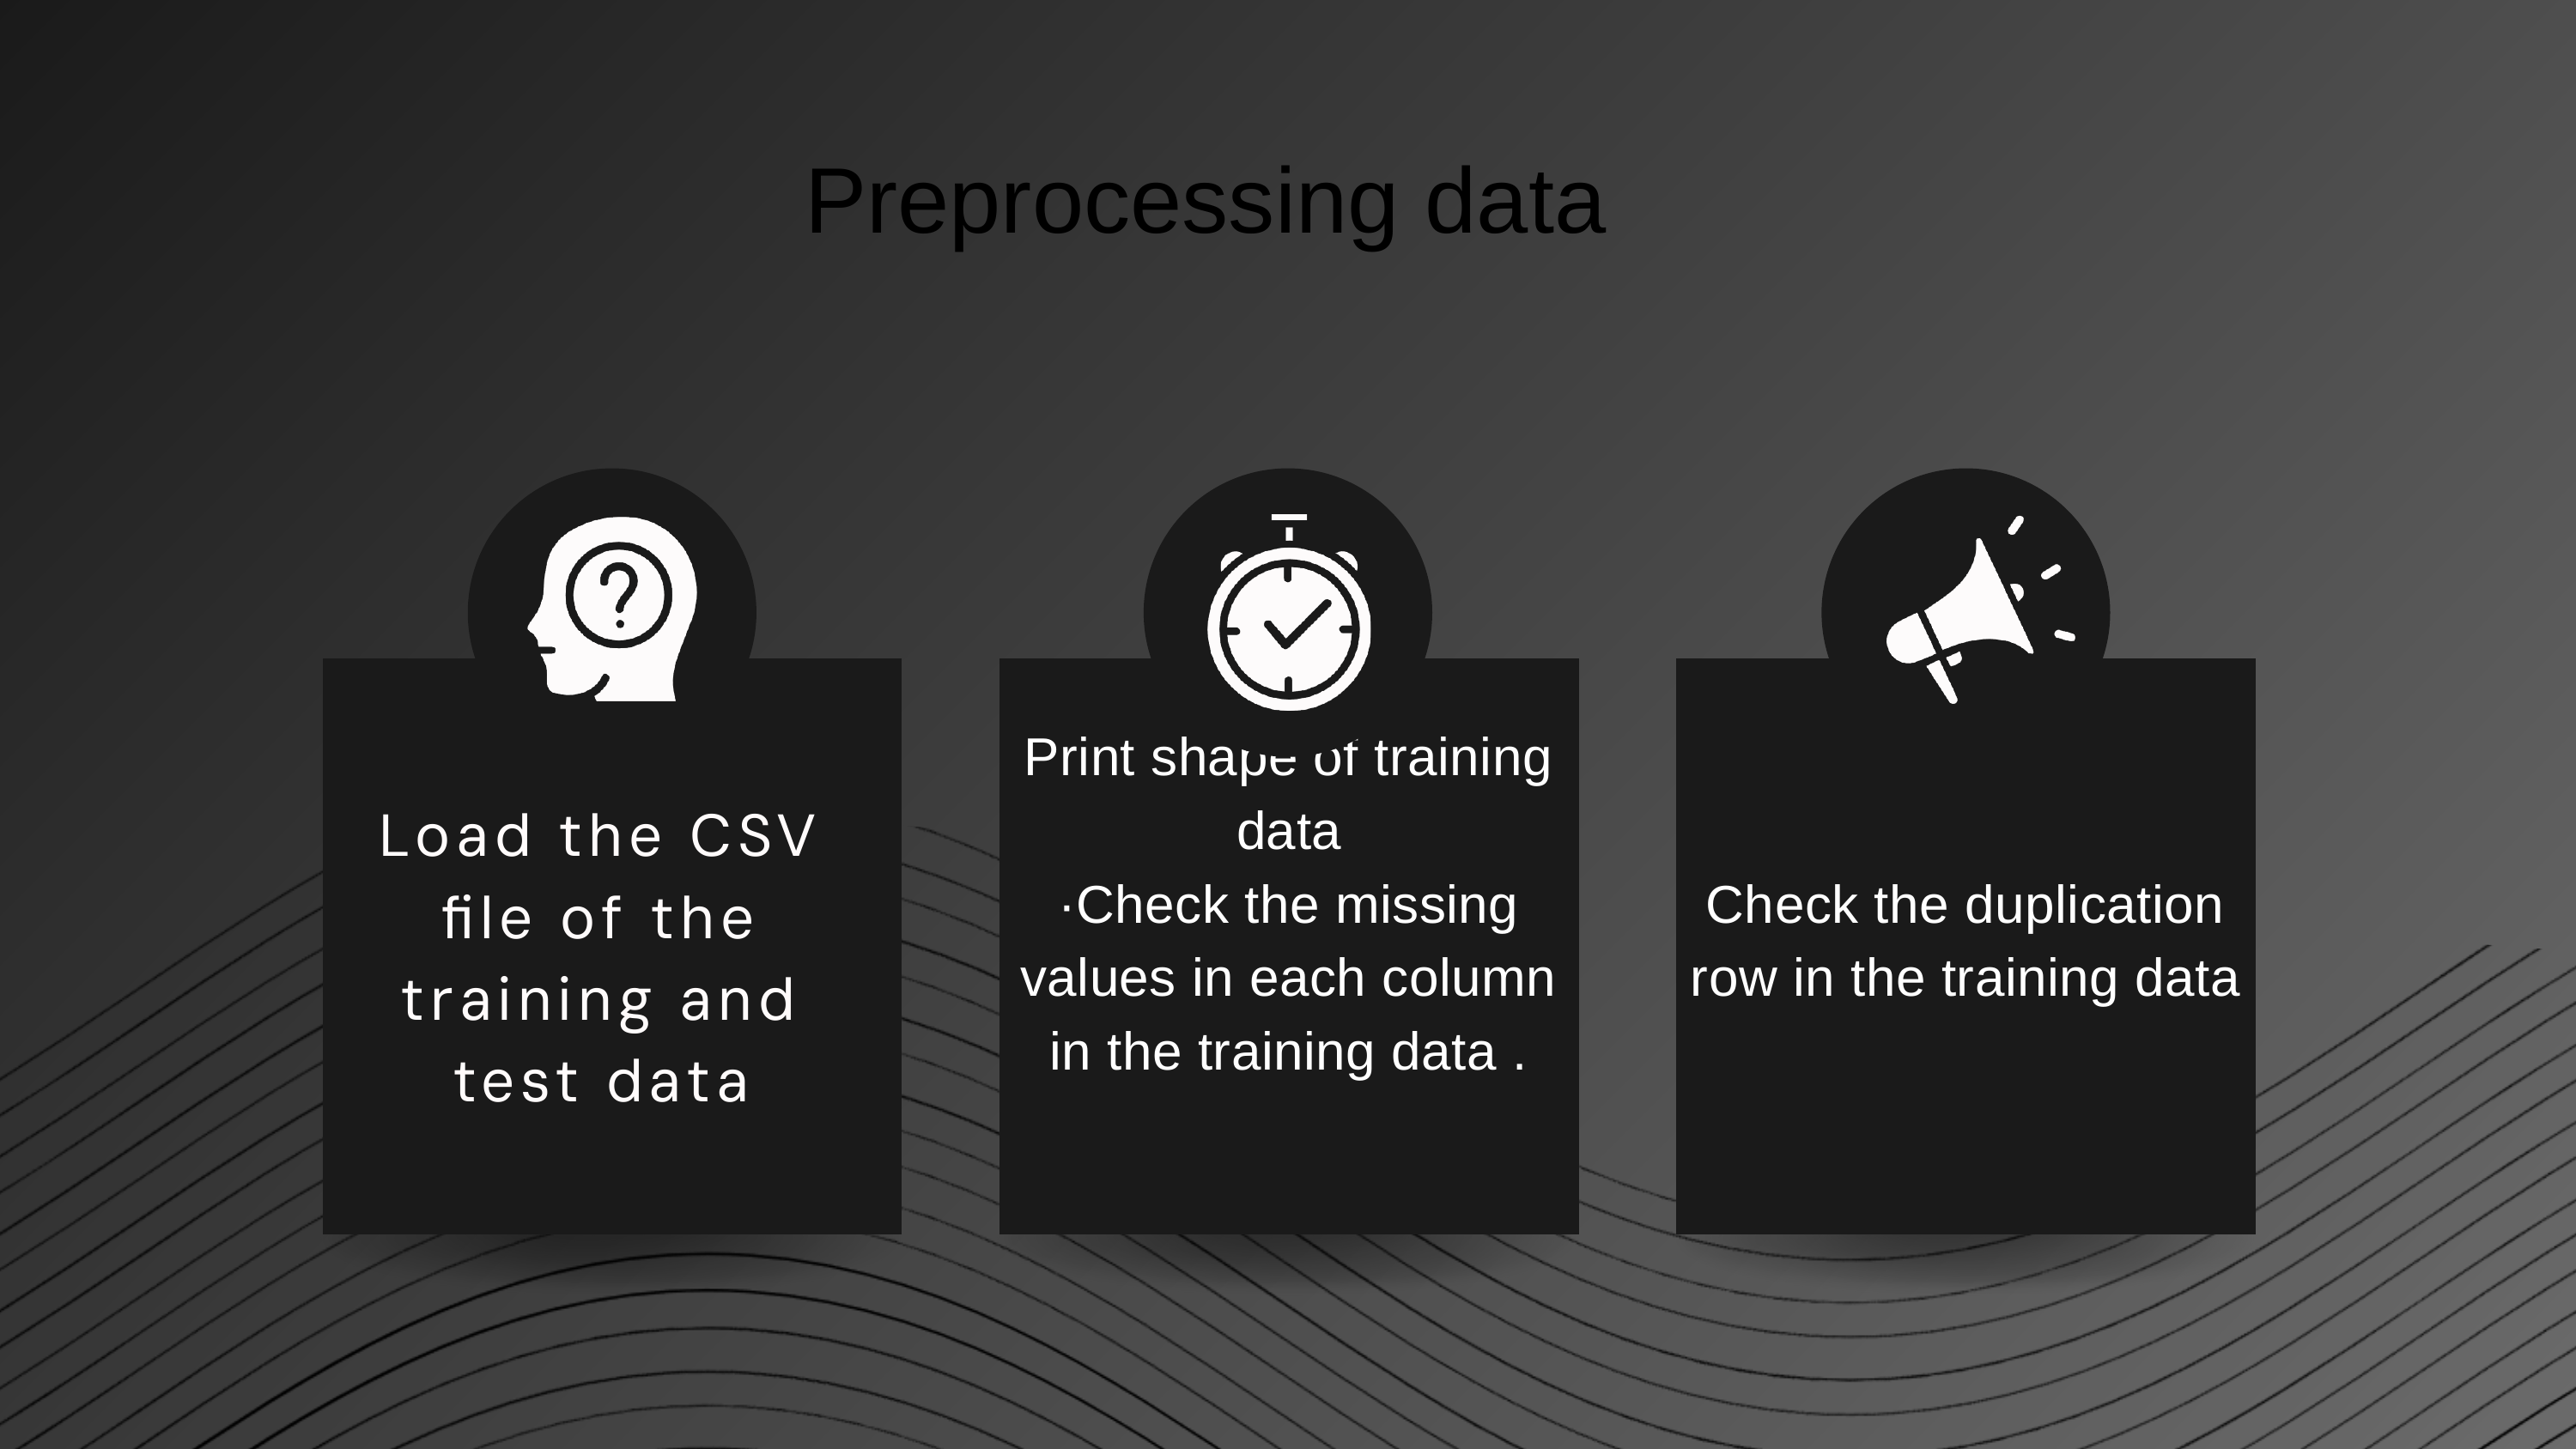

Preprocessing data

Print shape of training data
·Check the missing values in each column in the training data .

Check the duplication row in the training data
Load the CSV file of the training and test data